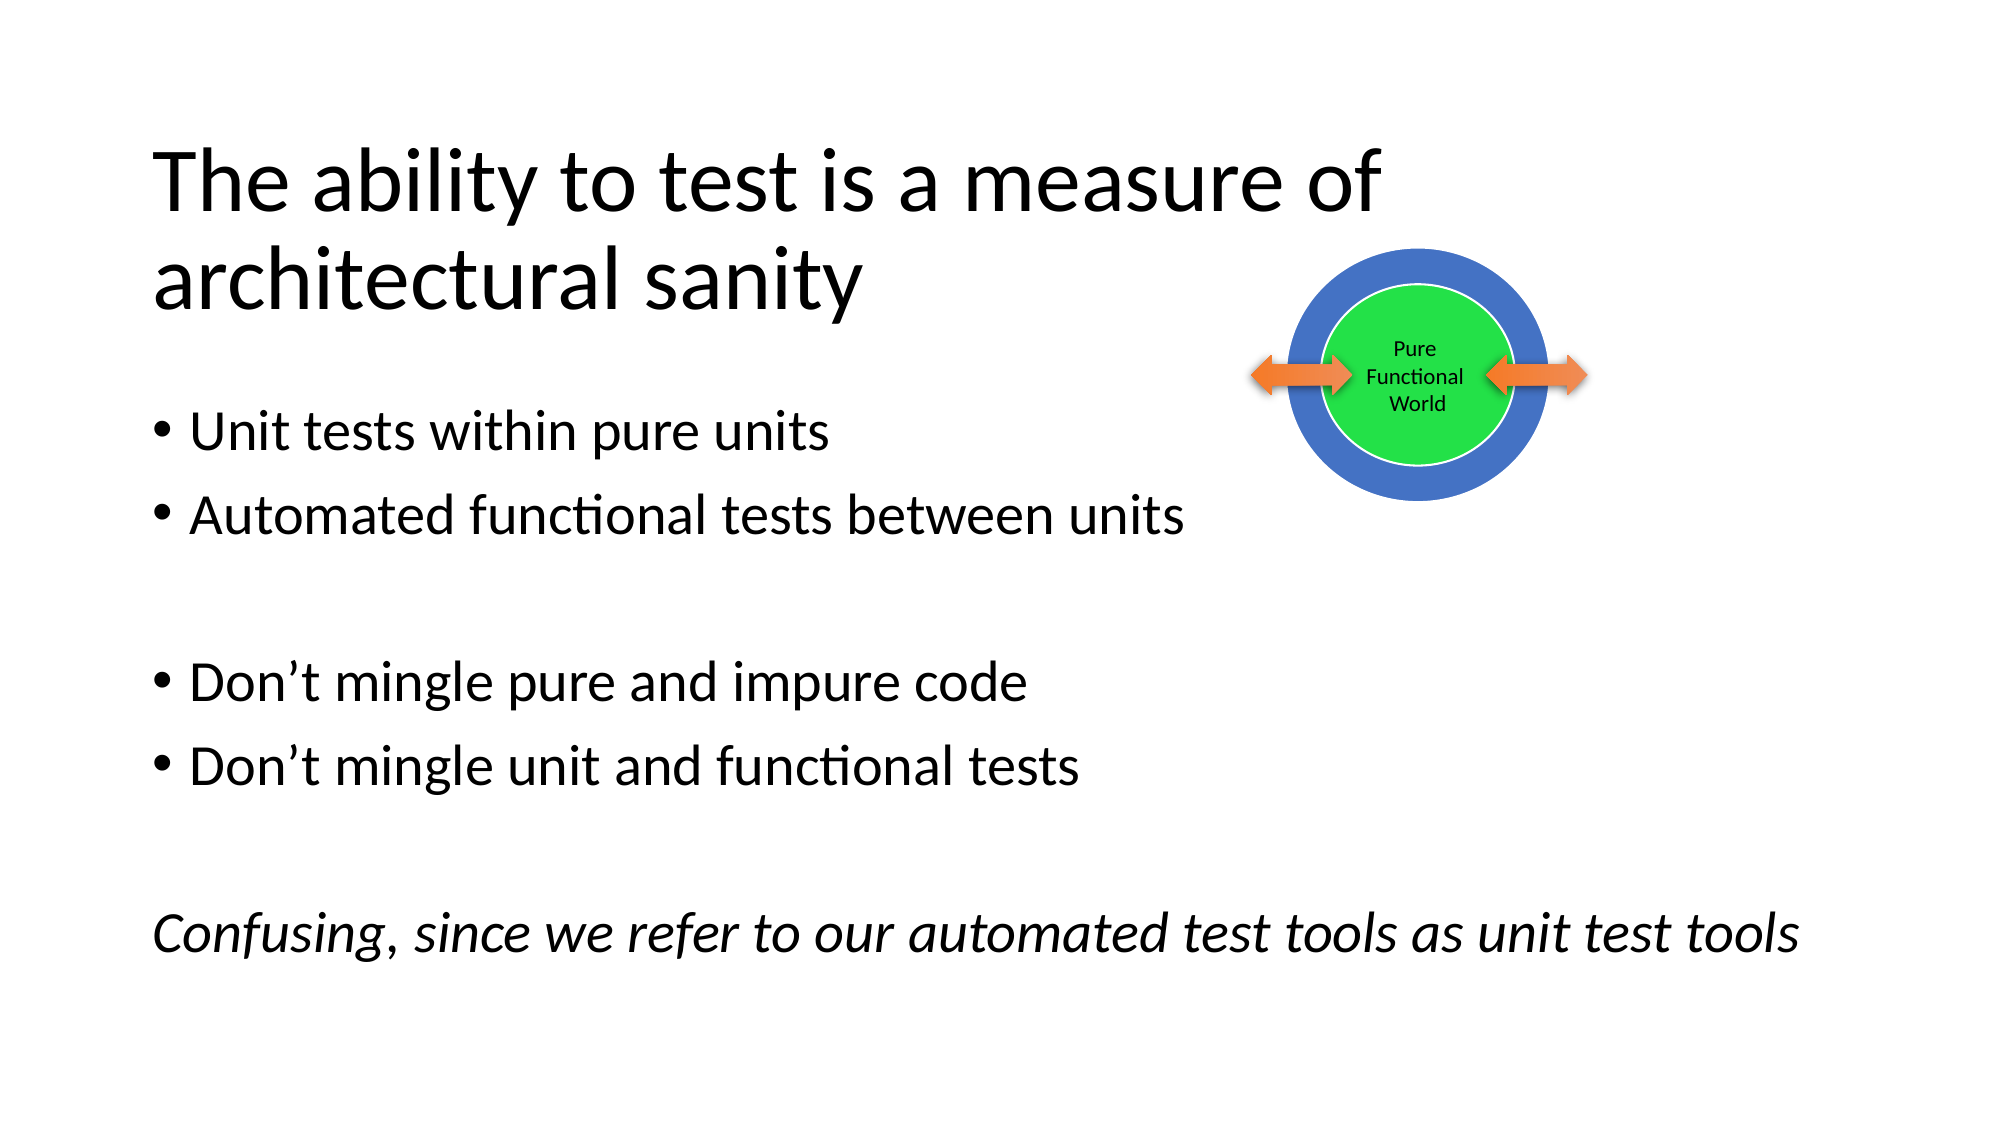

# The ability to test is a measure of architectural sanity

Pure
Functional
World

Unit tests within pure units
Automated functional tests between units

Don’t mingle pure and impure code
Don’t mingle unit and functional tests

Confusing, since we refer to our automated test tools as unit test tools